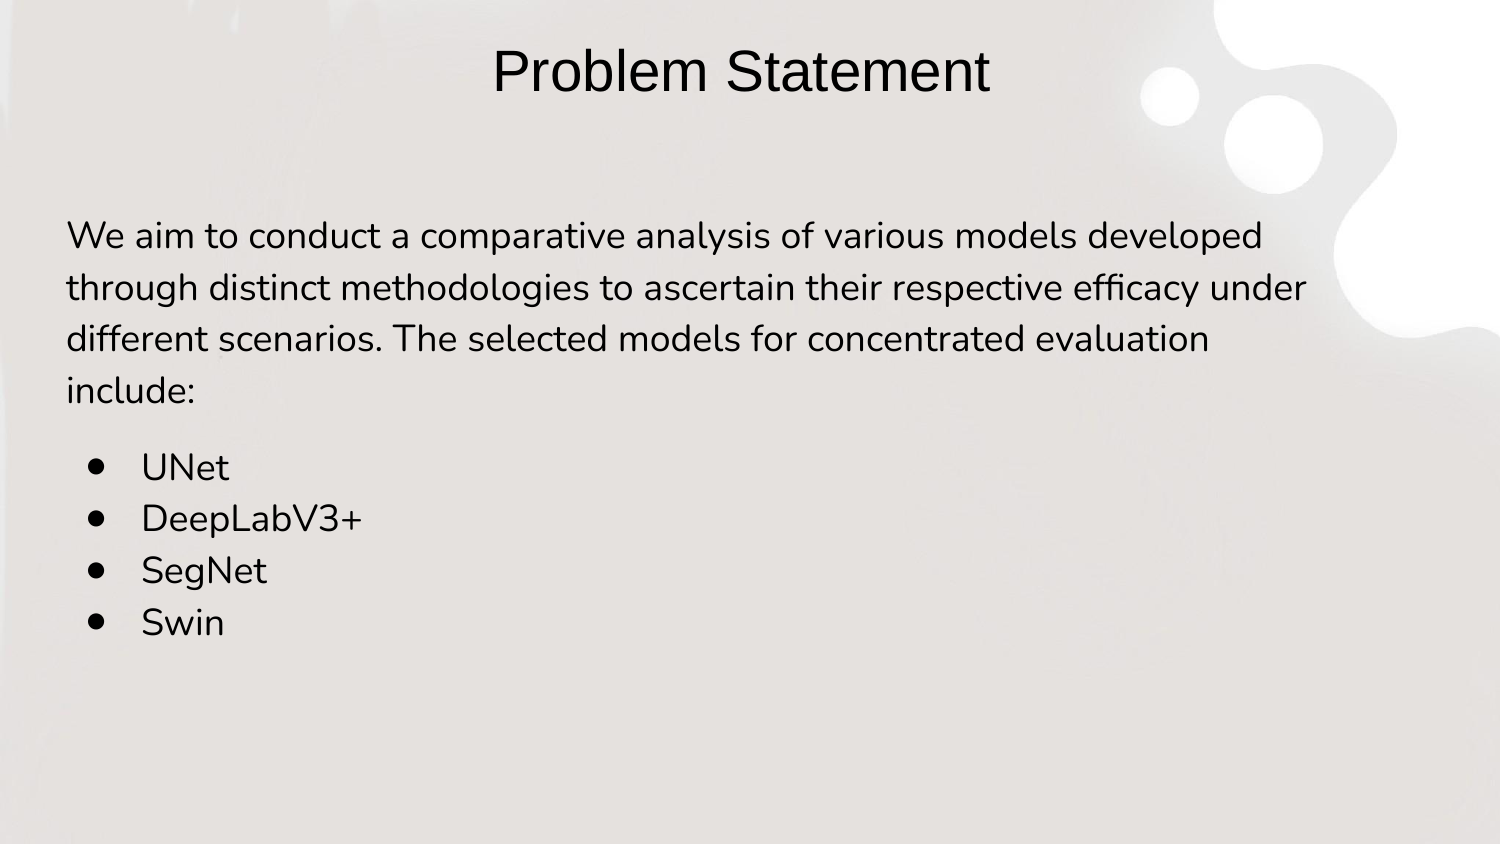

# Problem Statement
We aim to conduct a comparative analysis of various models developed through distinct methodologies to ascertain their respective efficacy under different scenarios. The selected models for concentrated evaluation include:
UNet
DeepLabV3+
SegNet
Swin